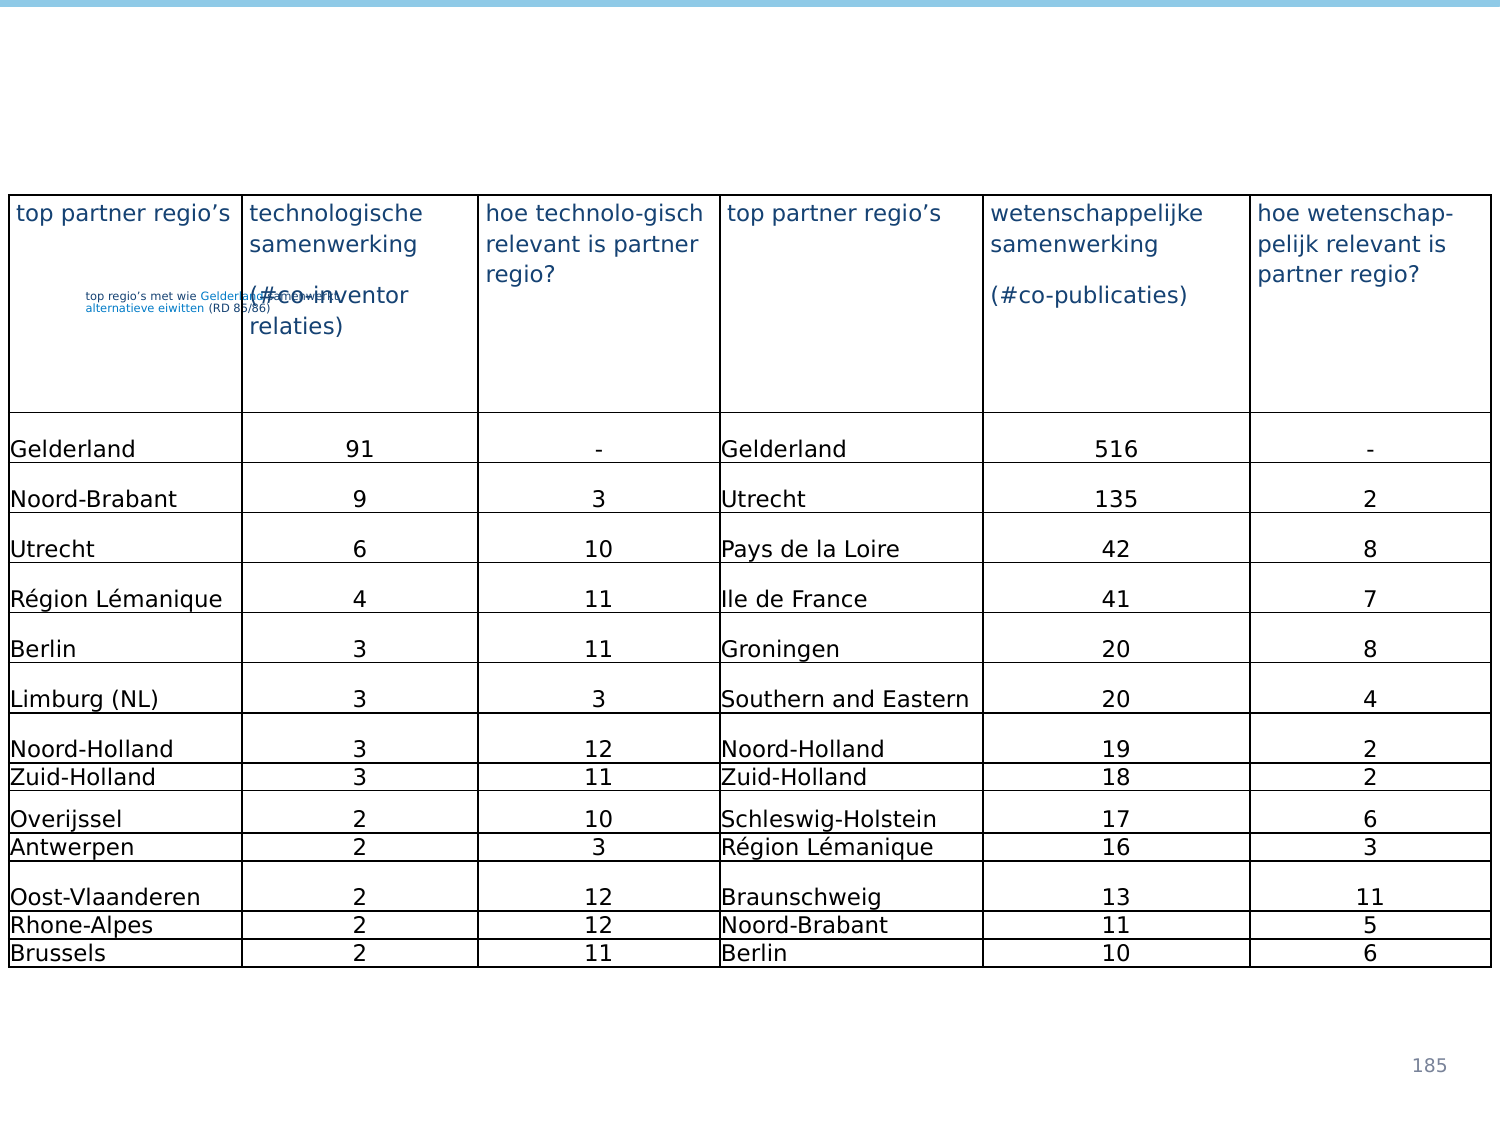

| top partner regio’s | technologische samenwerking (#co-inventor relaties) | hoe technolo-gisch relevant is partner regio? | top partner regio’s | wetenschappelijke samenwerking (#co-publicaties) | hoe wetenschap-pelijk relevant is partner regio? |
| --- | --- | --- | --- | --- | --- |
| Gelderland | 91 | - | Gelderland | 516 | - |
| Noord-Brabant | 9 | 3 | Utrecht | 135 | 2 |
| Utrecht | 6 | 10 | Pays de la Loire | 42 | 8 |
| Région Lémanique | 4 | 11 | Ile de France | 41 | 7 |
| Berlin | 3 | 11 | Groningen | 20 | 8 |
| Limburg (NL) | 3 | 3 | Southern and Eastern | 20 | 4 |
| Noord-Holland | 3 | 12 | Noord-Holland | 19 | 2 |
| Zuid-Holland | 3 | 11 | Zuid-Holland | 18 | 2 |
| Overijssel | 2 | 10 | Schleswig-Holstein | 17 | 6 |
| Antwerpen | 2 | 3 | Région Lémanique | 16 | 3 |
| Oost-Vlaanderen | 2 | 12 | Braunschweig | 13 | 11 |
| Rhone-Alpes | 2 | 12 | Noord-Brabant | 11 | 5 |
| Brussels | 2 | 11 | Berlin | 10 | 6 |
# top regio’s met wie Gelderland samenwerkt alternatieve eiwitten (RD 85/86)

185